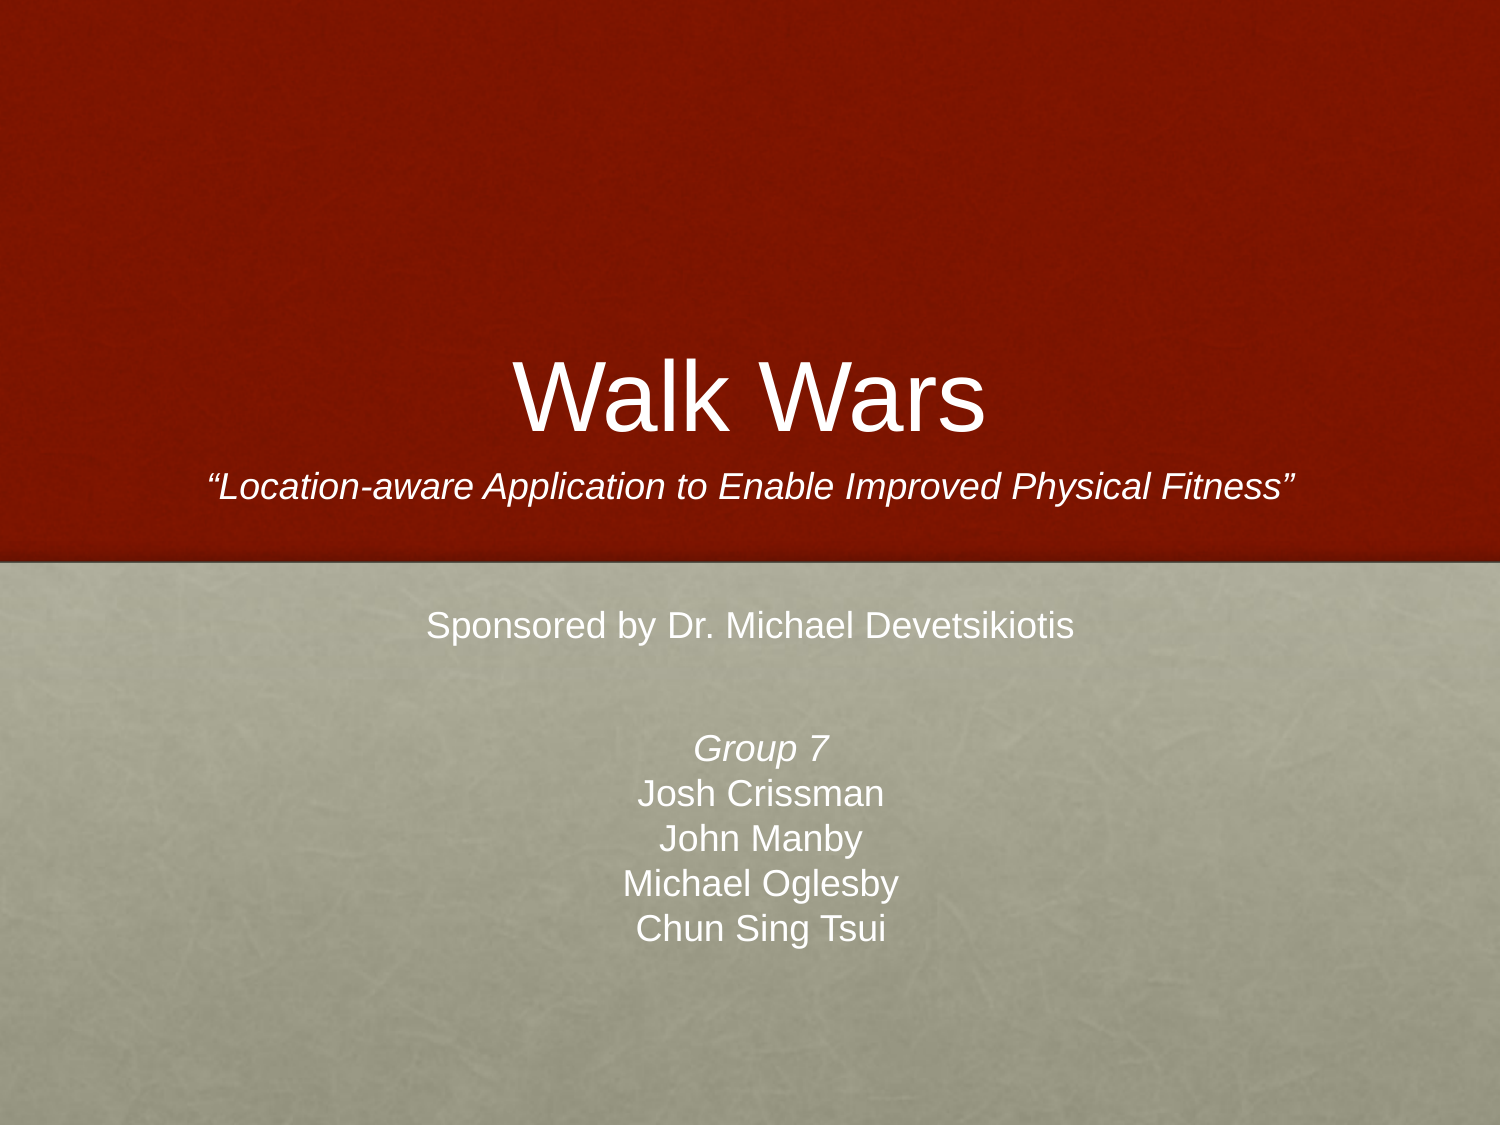

# Walk Wars
“Location-aware Application to Enable Improved Physical Fitness”
Sponsored by Dr. Michael Devetsikiotis
Group 7
Josh Crissman
John Manby
Michael Oglesby
Chun Sing Tsui